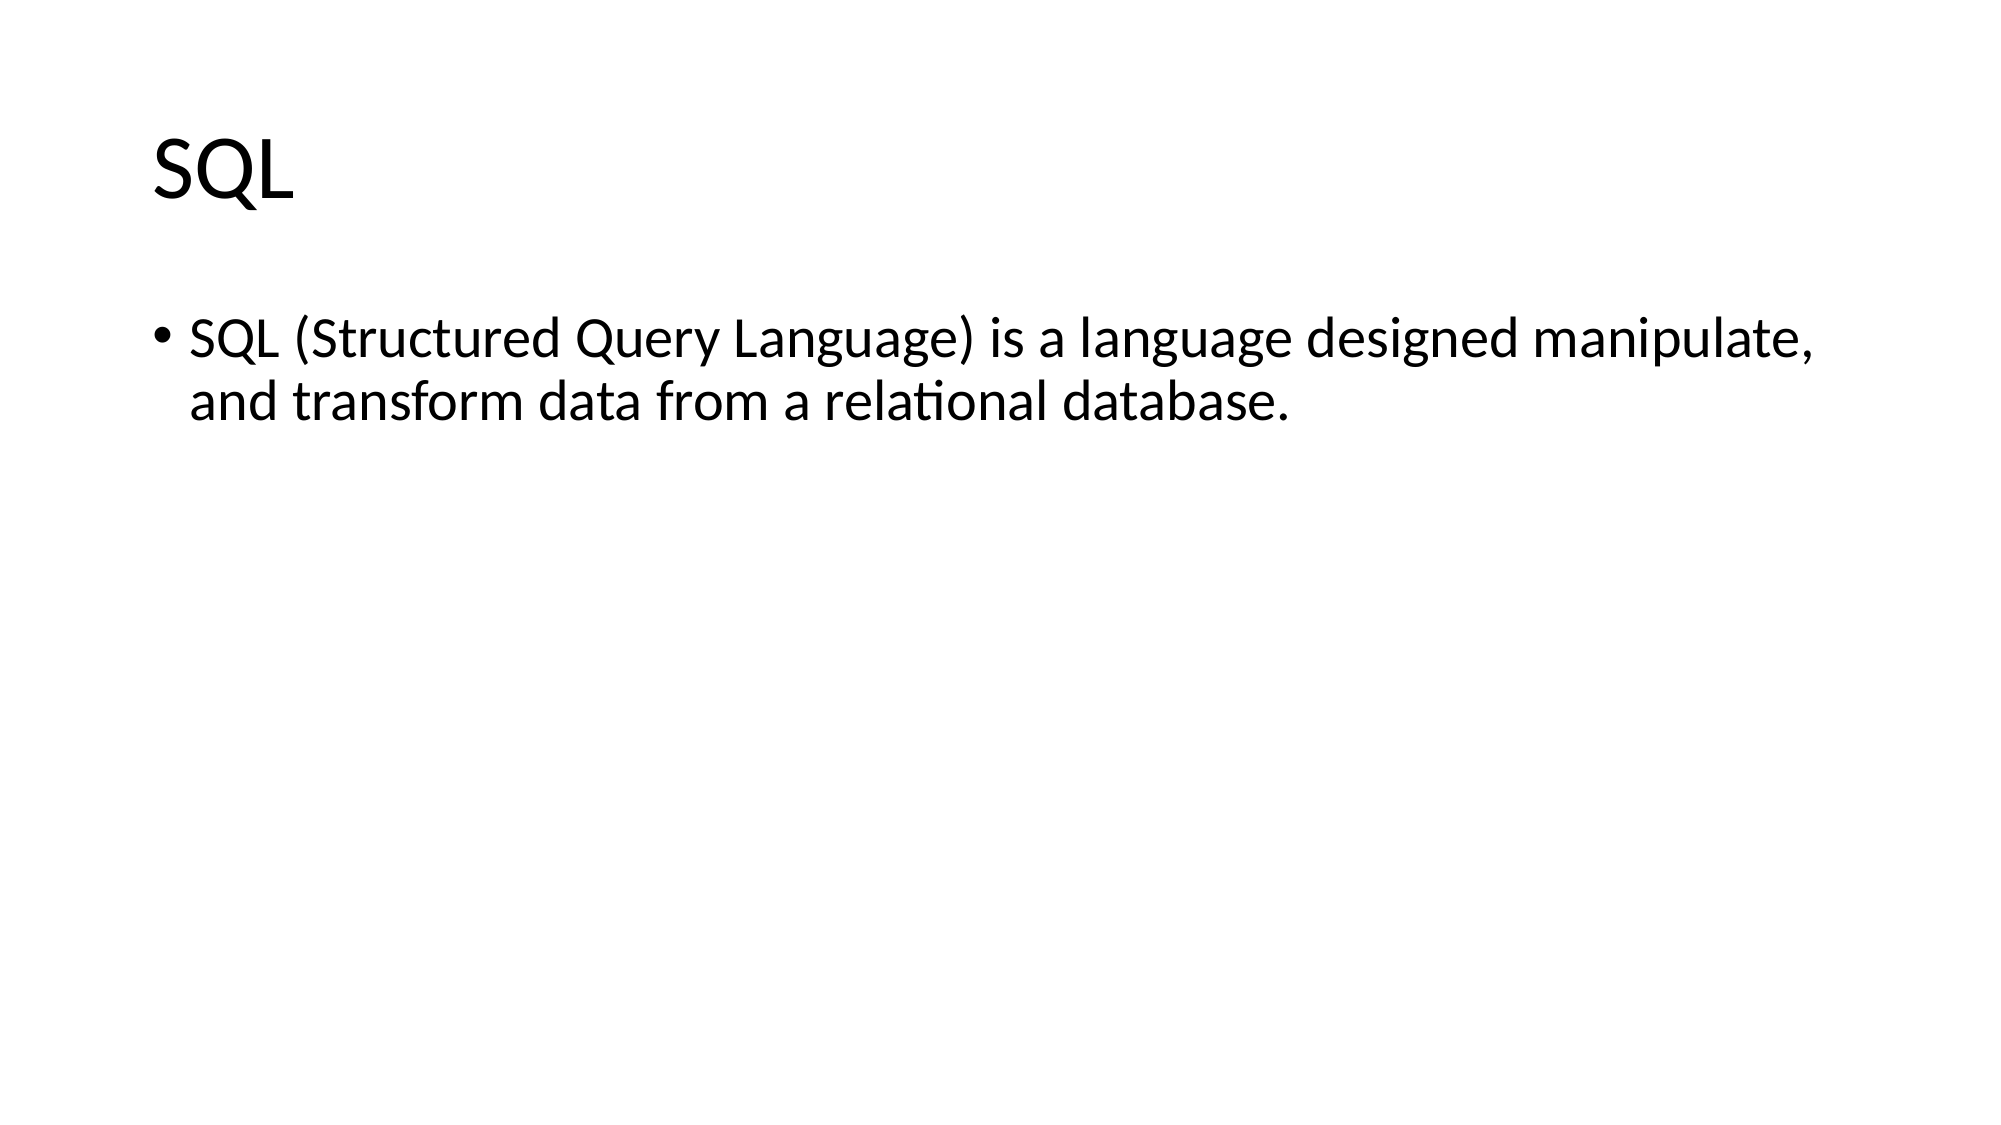

# SQL
SQL (Structured Query Language) is a language designed manipulate, and transform data from a relational database.